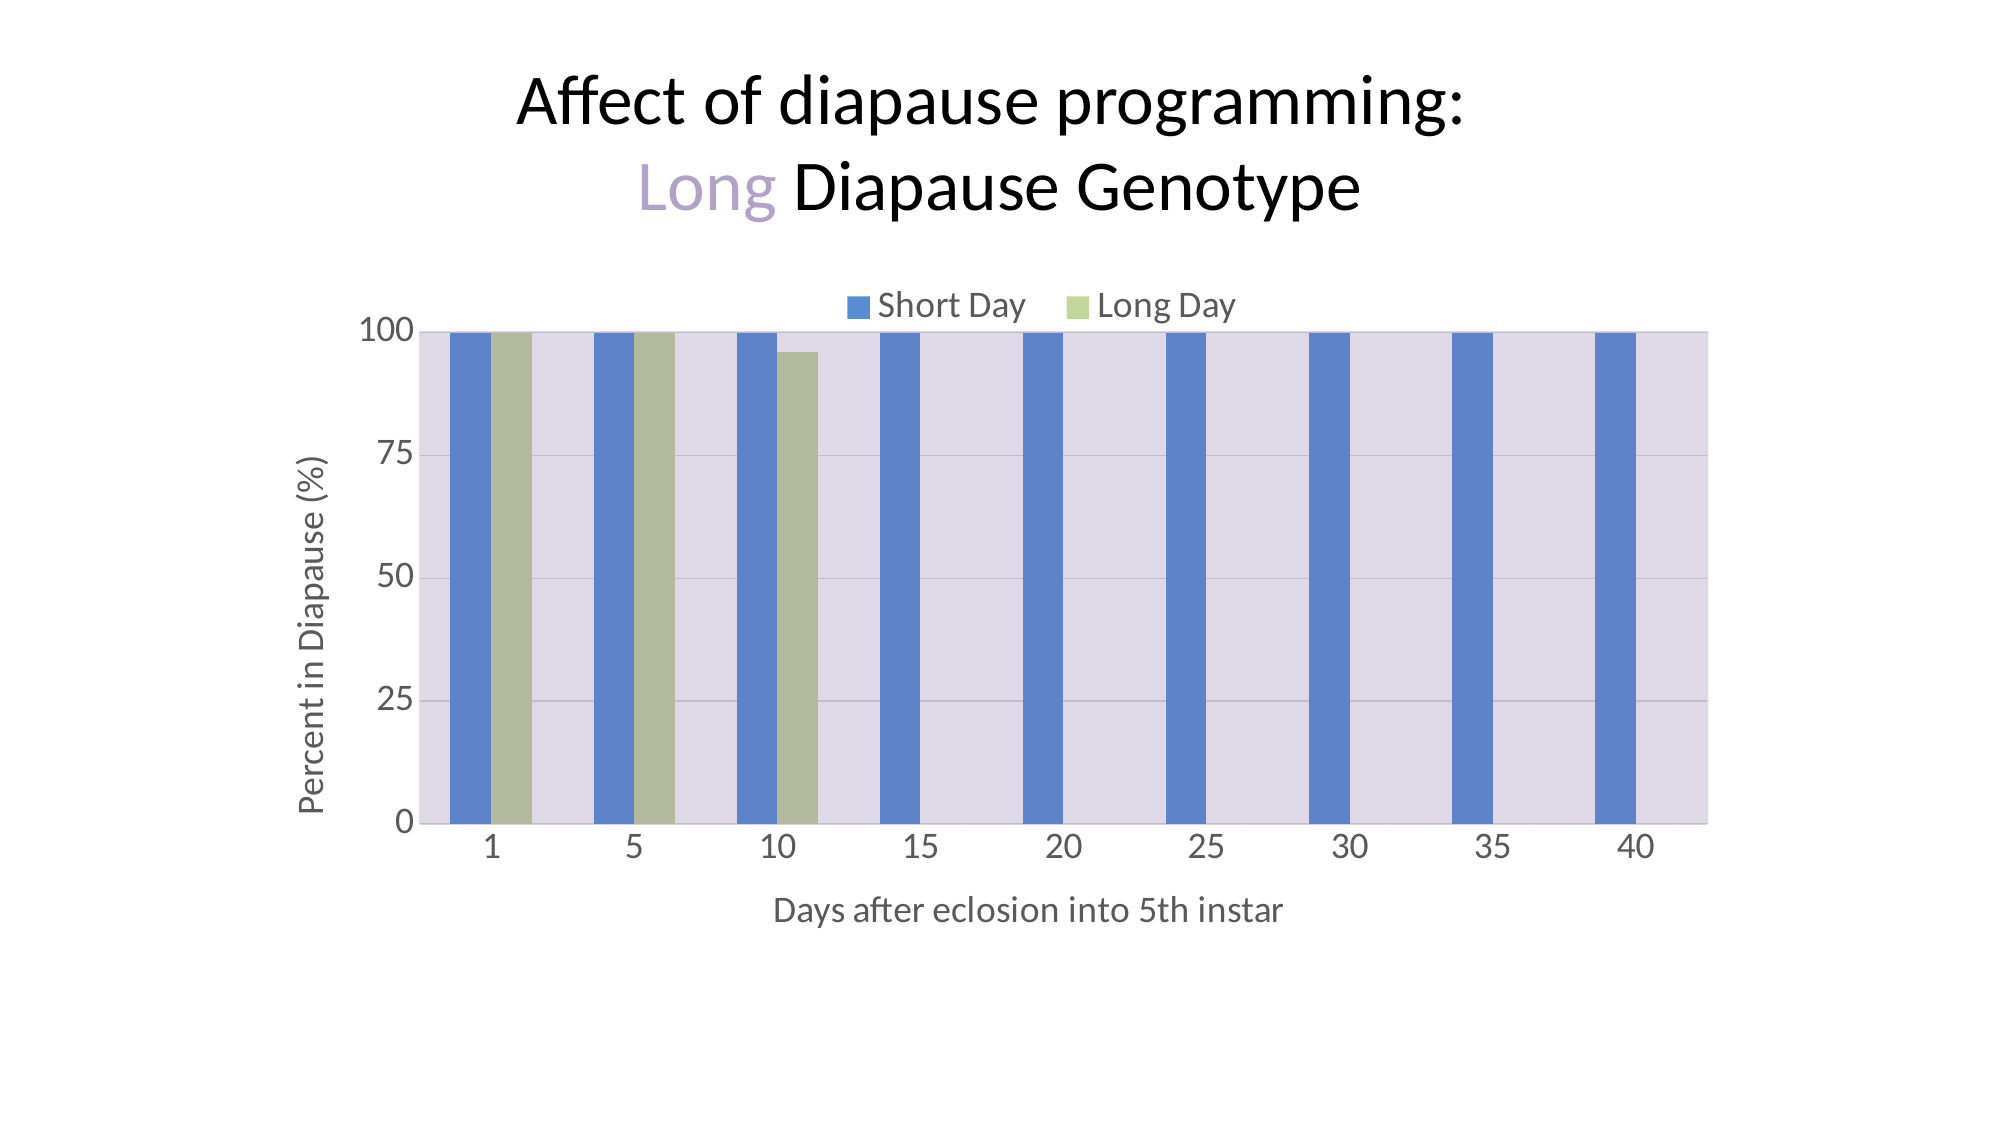

# Affect of diapause programming: Long Diapause Genotype

### Chart

| Category | Short Day | Long Day |
|---|---|---|
| 1 | 100.0 | 100.0 |
| 5 | 100.0 | 100.0 |
| 10 | 100.0 | 96.0 |
| 15 | 100.0 | 0.0 |
| 20 | 100.0 | 0.0 |
| 25 | 100.0 | 0.0 |
| 30 | 100.0 | 0.0 |
| 35 | 100.0 | 0.0 |
| 40 | 100.0 | 0.0 |